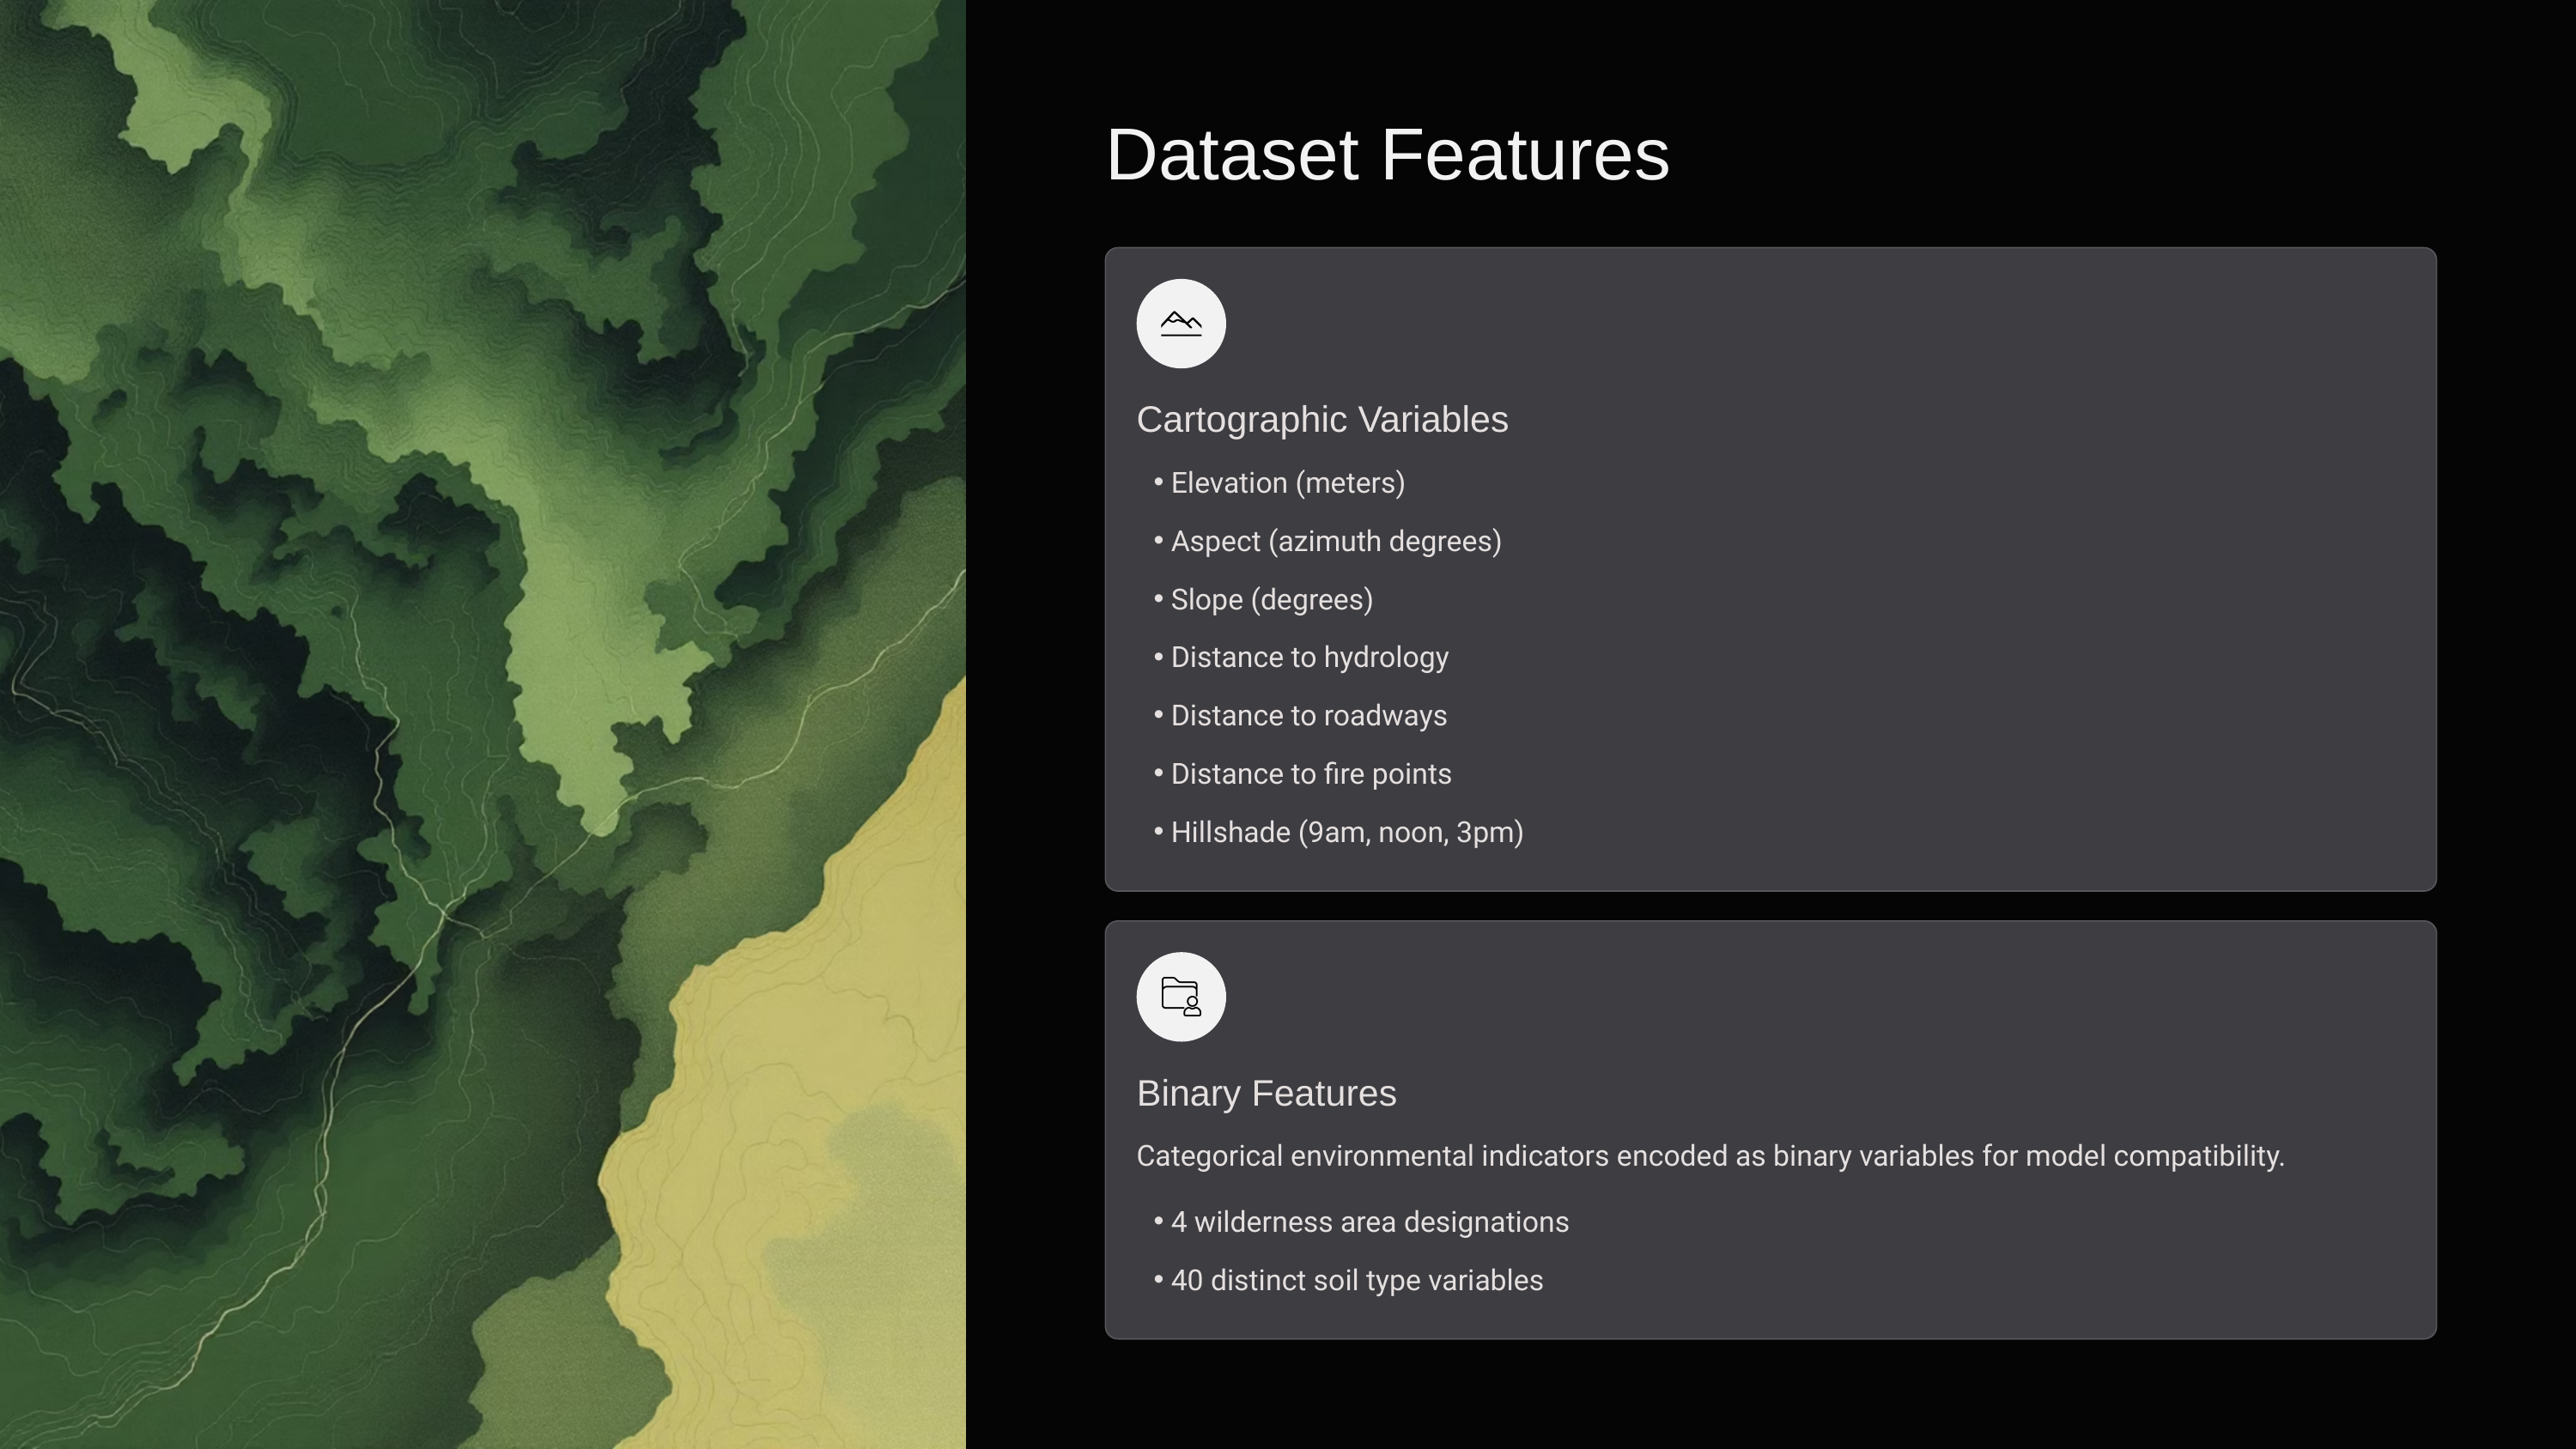

Dataset Features

Cartographic Variables
Elevation (meters)
Aspect (azimuth degrees)
Slope (degrees)
Distance to hydrology
Distance to roadways
Distance to fire points
Hillshade (9am, noon, 3pm)

Binary Features
Categorical environmental indicators encoded as binary variables for model compatibility.
4 wilderness area designations
40 distinct soil type variables